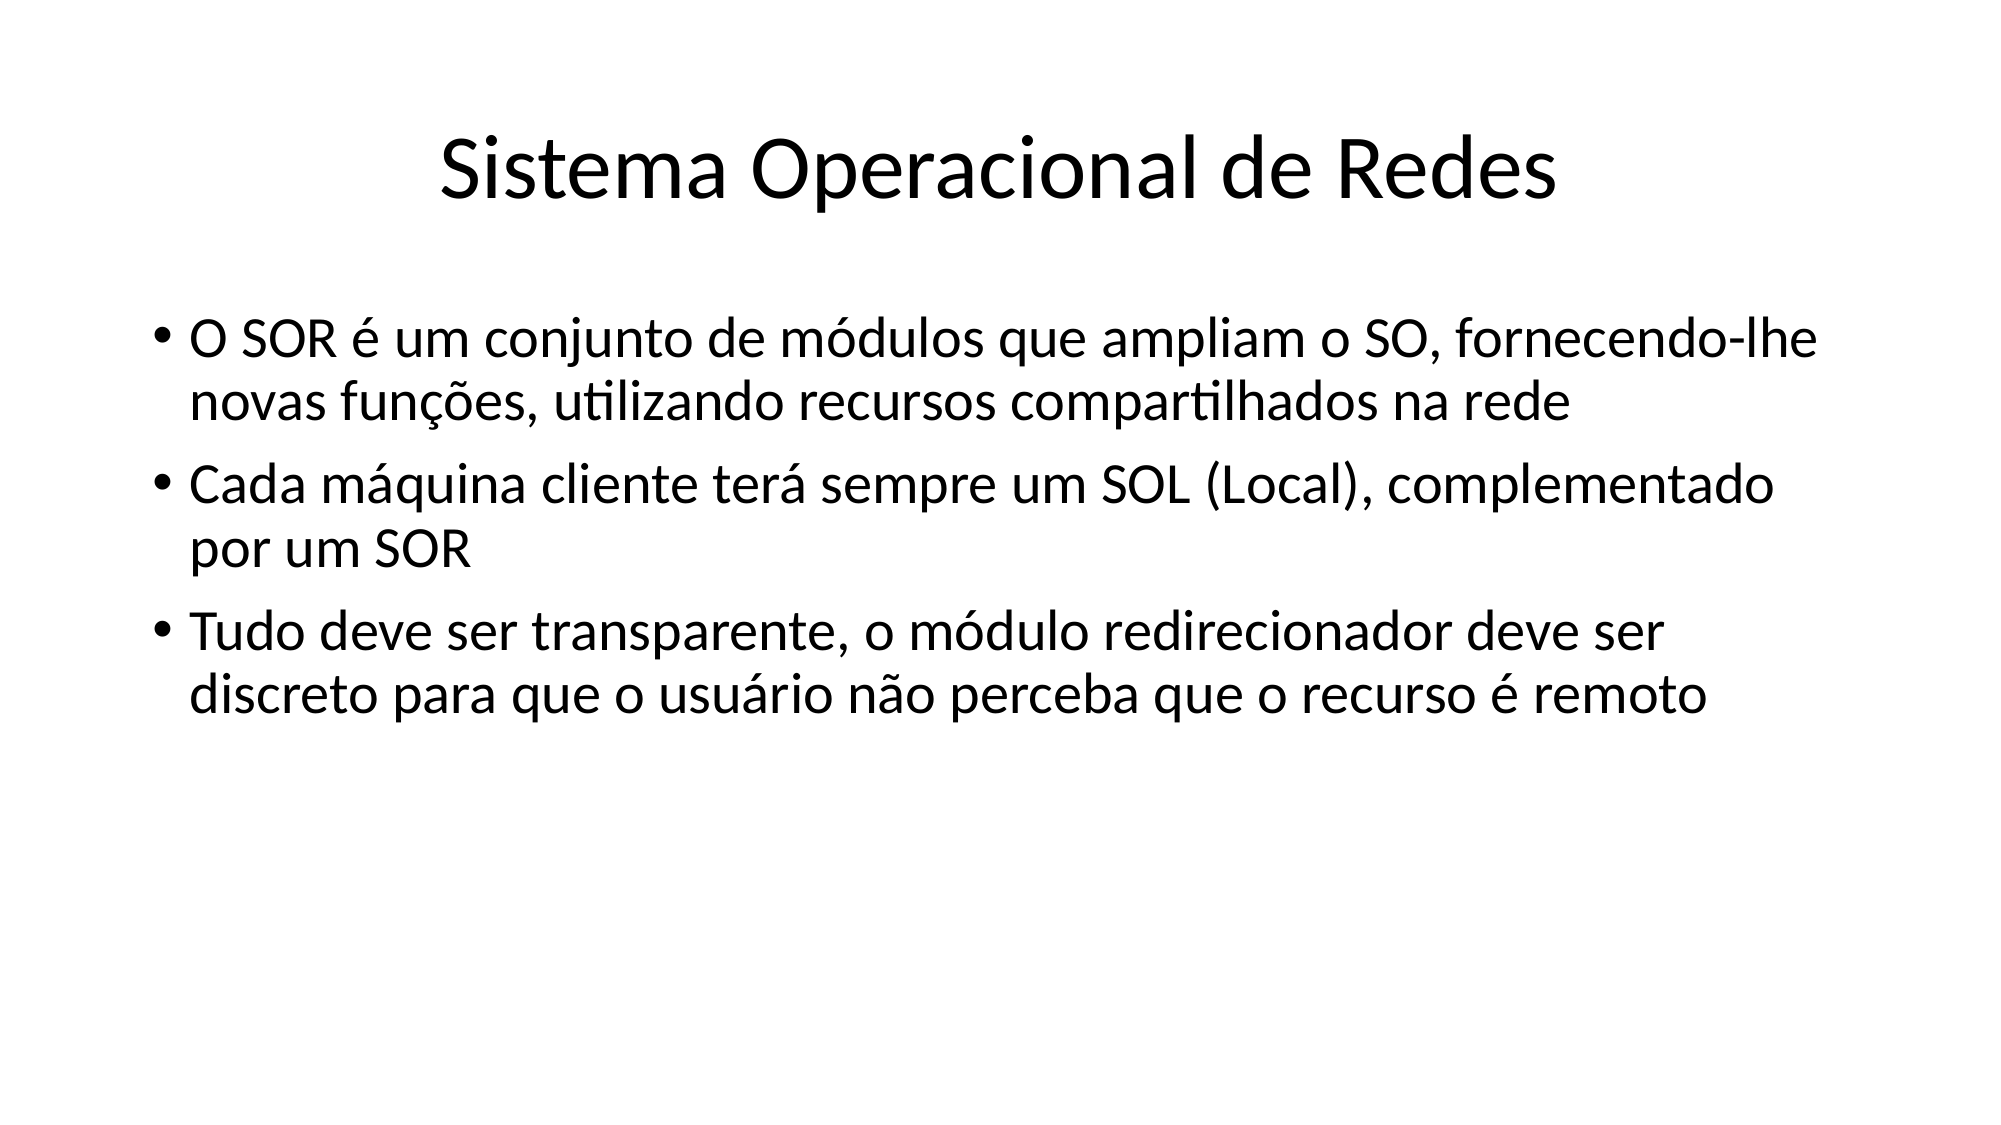

# Sistema Operacional de Redes
O SOR é um conjunto de módulos que ampliam o SO, fornecendo-lhe novas funções, utilizando recursos compartilhados na rede
Cada máquina cliente terá sempre um SOL (Local), complementado por um SOR
Tudo deve ser transparente, o módulo redirecionador deve ser discreto para que o usuário não perceba que o recurso é remoto